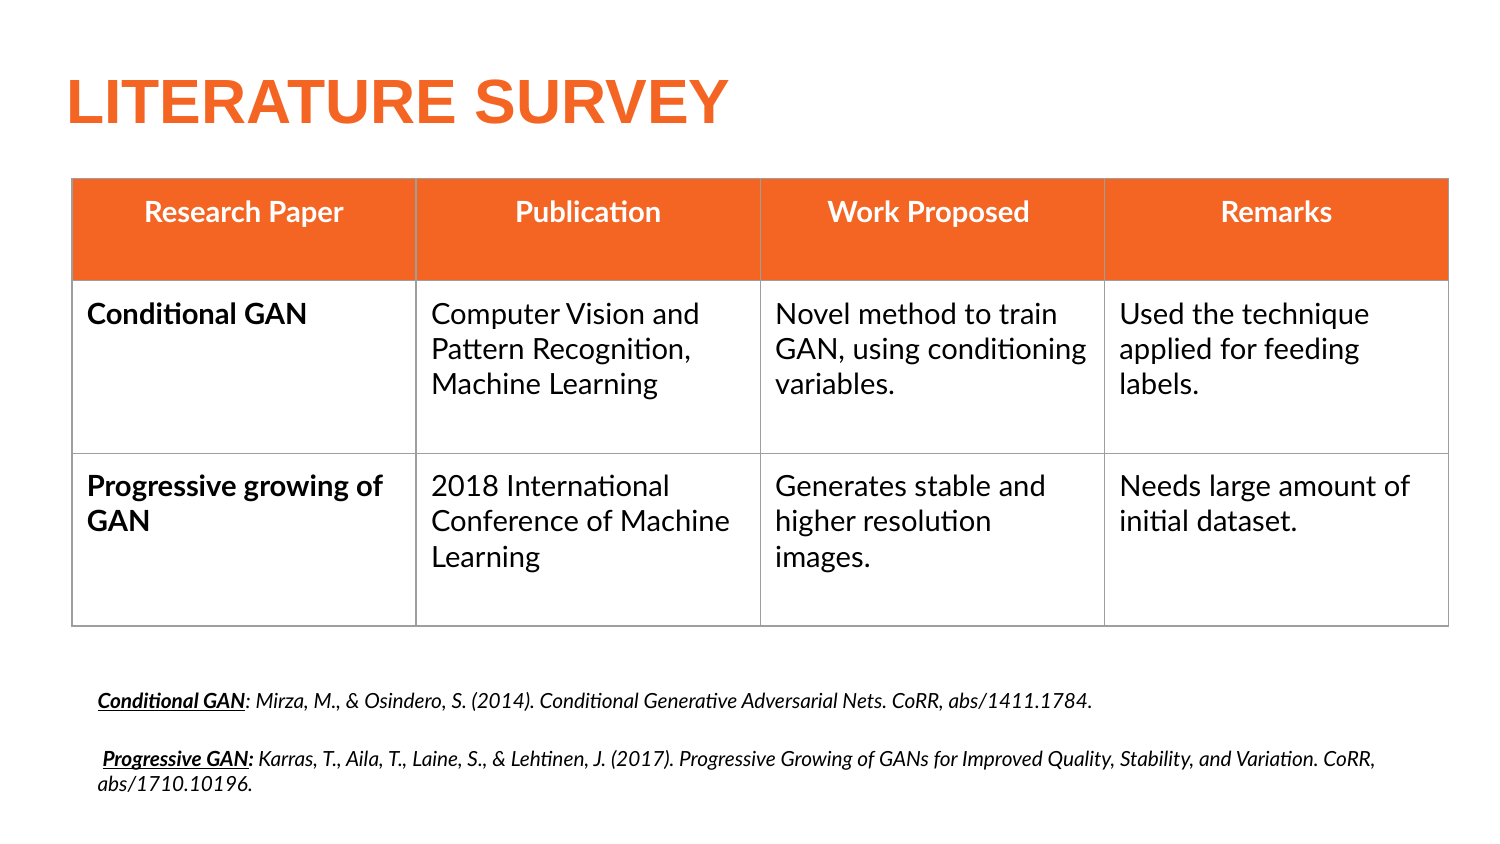

# LITERATURE SURVEY
| Research Paper | Publication | Work Proposed | Remarks |
| --- | --- | --- | --- |
| Conditional GAN | Computer Vision and Pattern Recognition, Machine Learning | Novel method to train GAN, using conditioning variables. | Used the technique applied for feeding labels. |
| Progressive growing of GAN | 2018 International Conference of Machine Learning | Generates stable and higher resolution images. | Needs large amount of initial dataset. |
Conditional GAN: Mirza, M., & Osindero, S. (2014). Conditional Generative Adversarial Nets. CoRR, abs/1411.1784.
 Progressive GAN: Karras, T., Aila, T., Laine, S., & Lehtinen, J. (2017). Progressive Growing of GANs for Improved Quality, Stability, and Variation. CoRR, abs/1710.10196.